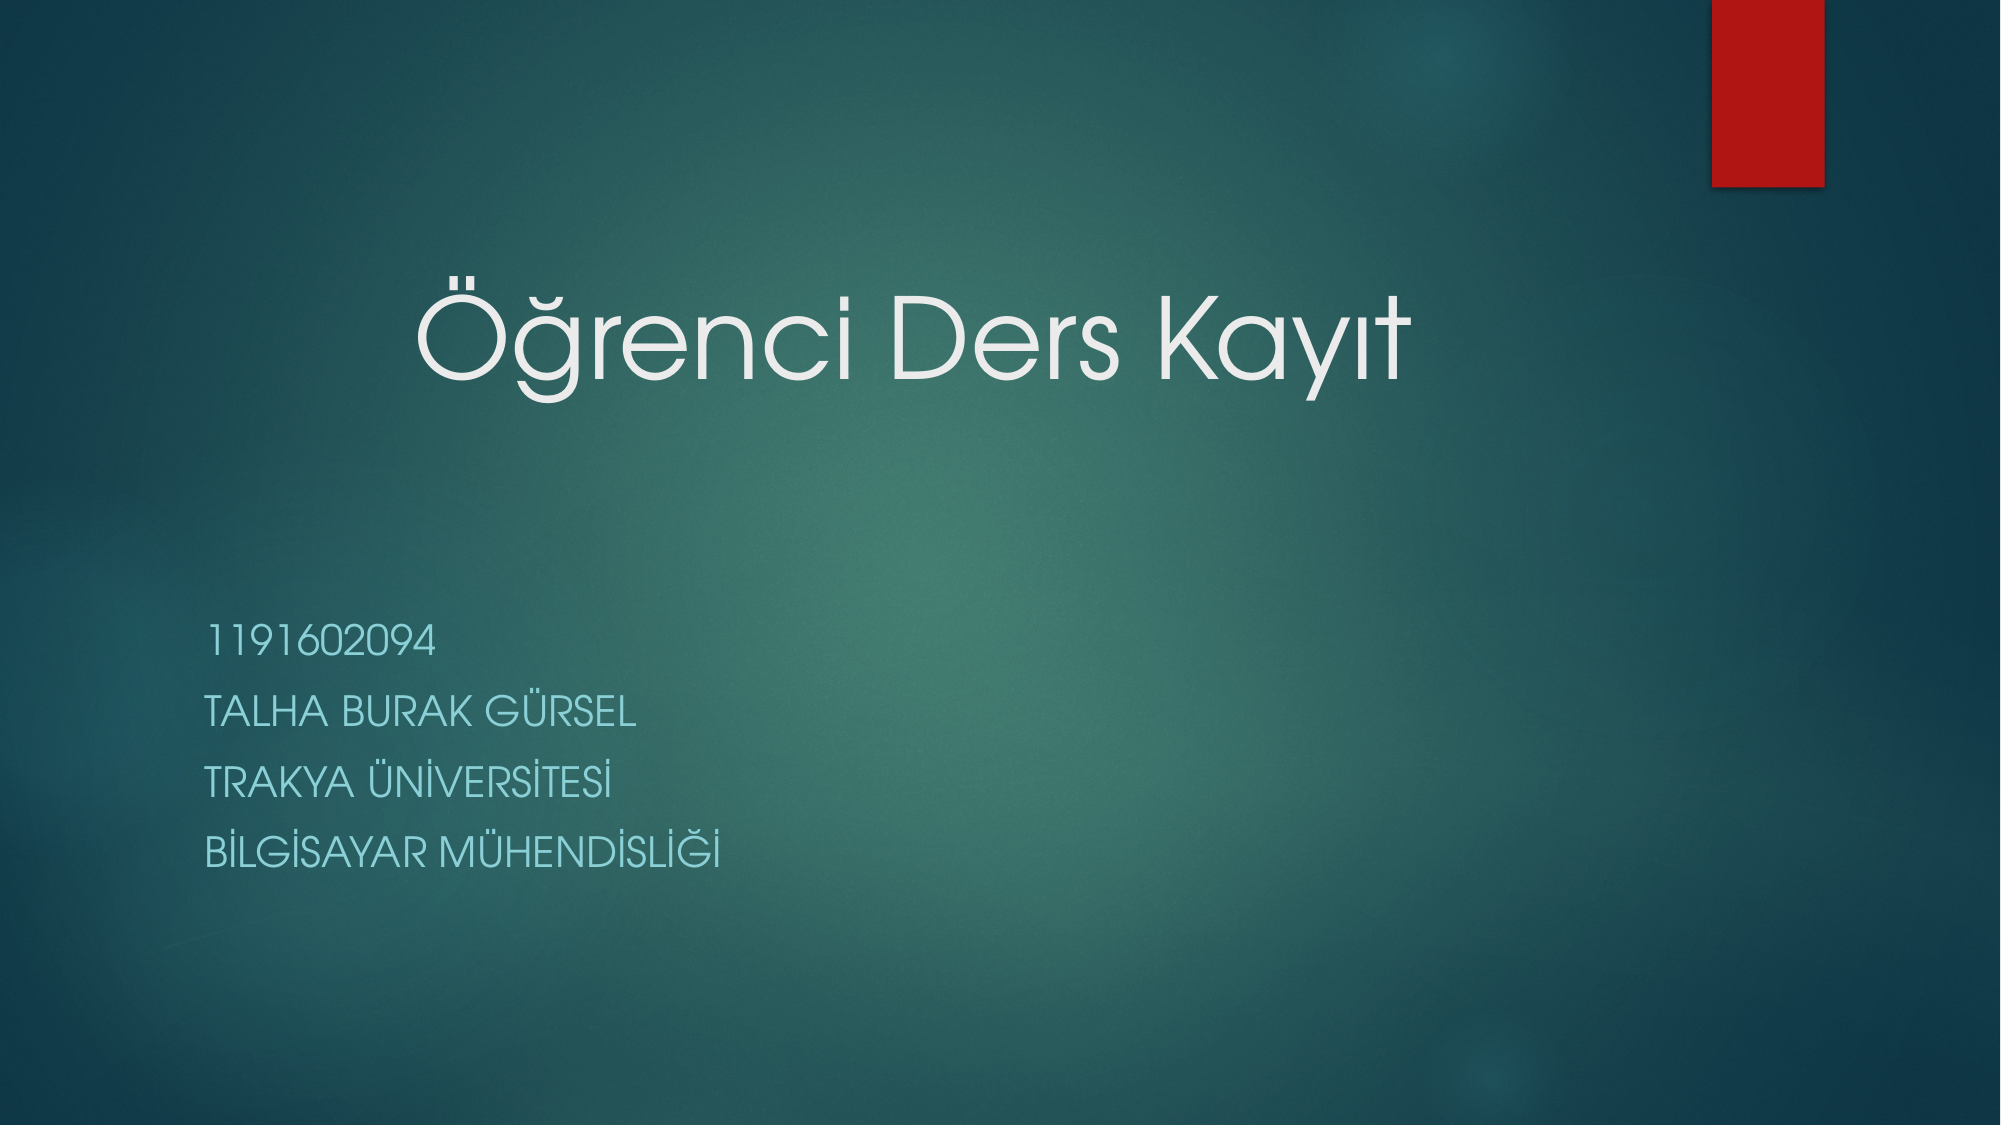

# Öğrenci Ders Kayıt
1191602094
Talha Burak gürsel
Trakya Üniversitesi
Bilgisayar Mühendisliği